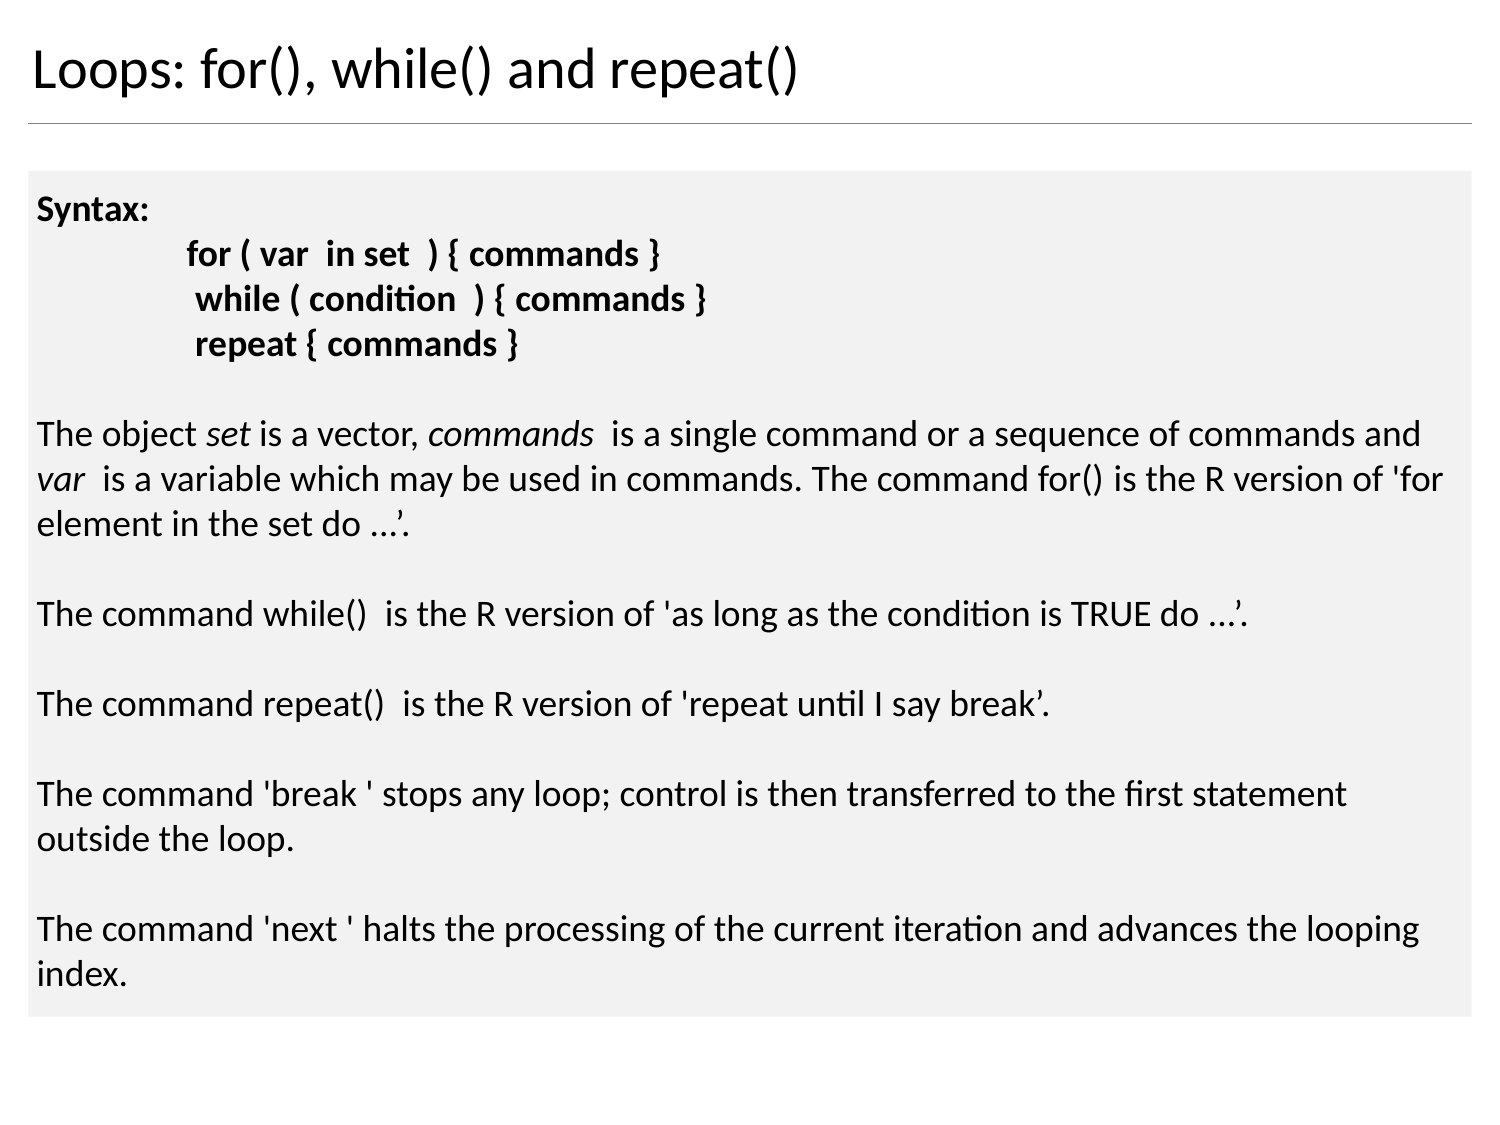

Loops: for(), while() and repeat()

Syntax:
	for ( var  in set  ) { commands }
	 while ( condition  ) { commands }
	 repeat { commands }

The object set is a vector, commands  is a single command or a sequence of commands and var  is a variable which may be used in commands. The command for() is the R version of 'for
element in the set do ...’.

The command while()  is the R version of 'as long as the condition is TRUE do ...’.

The command repeat()  is the R version of 'repeat until I say break’.

The command 'break ' stops any loop; control is then transferred to the first statement outside the loop.

The command 'next ' halts the processing of the current iteration and advances the looping index.